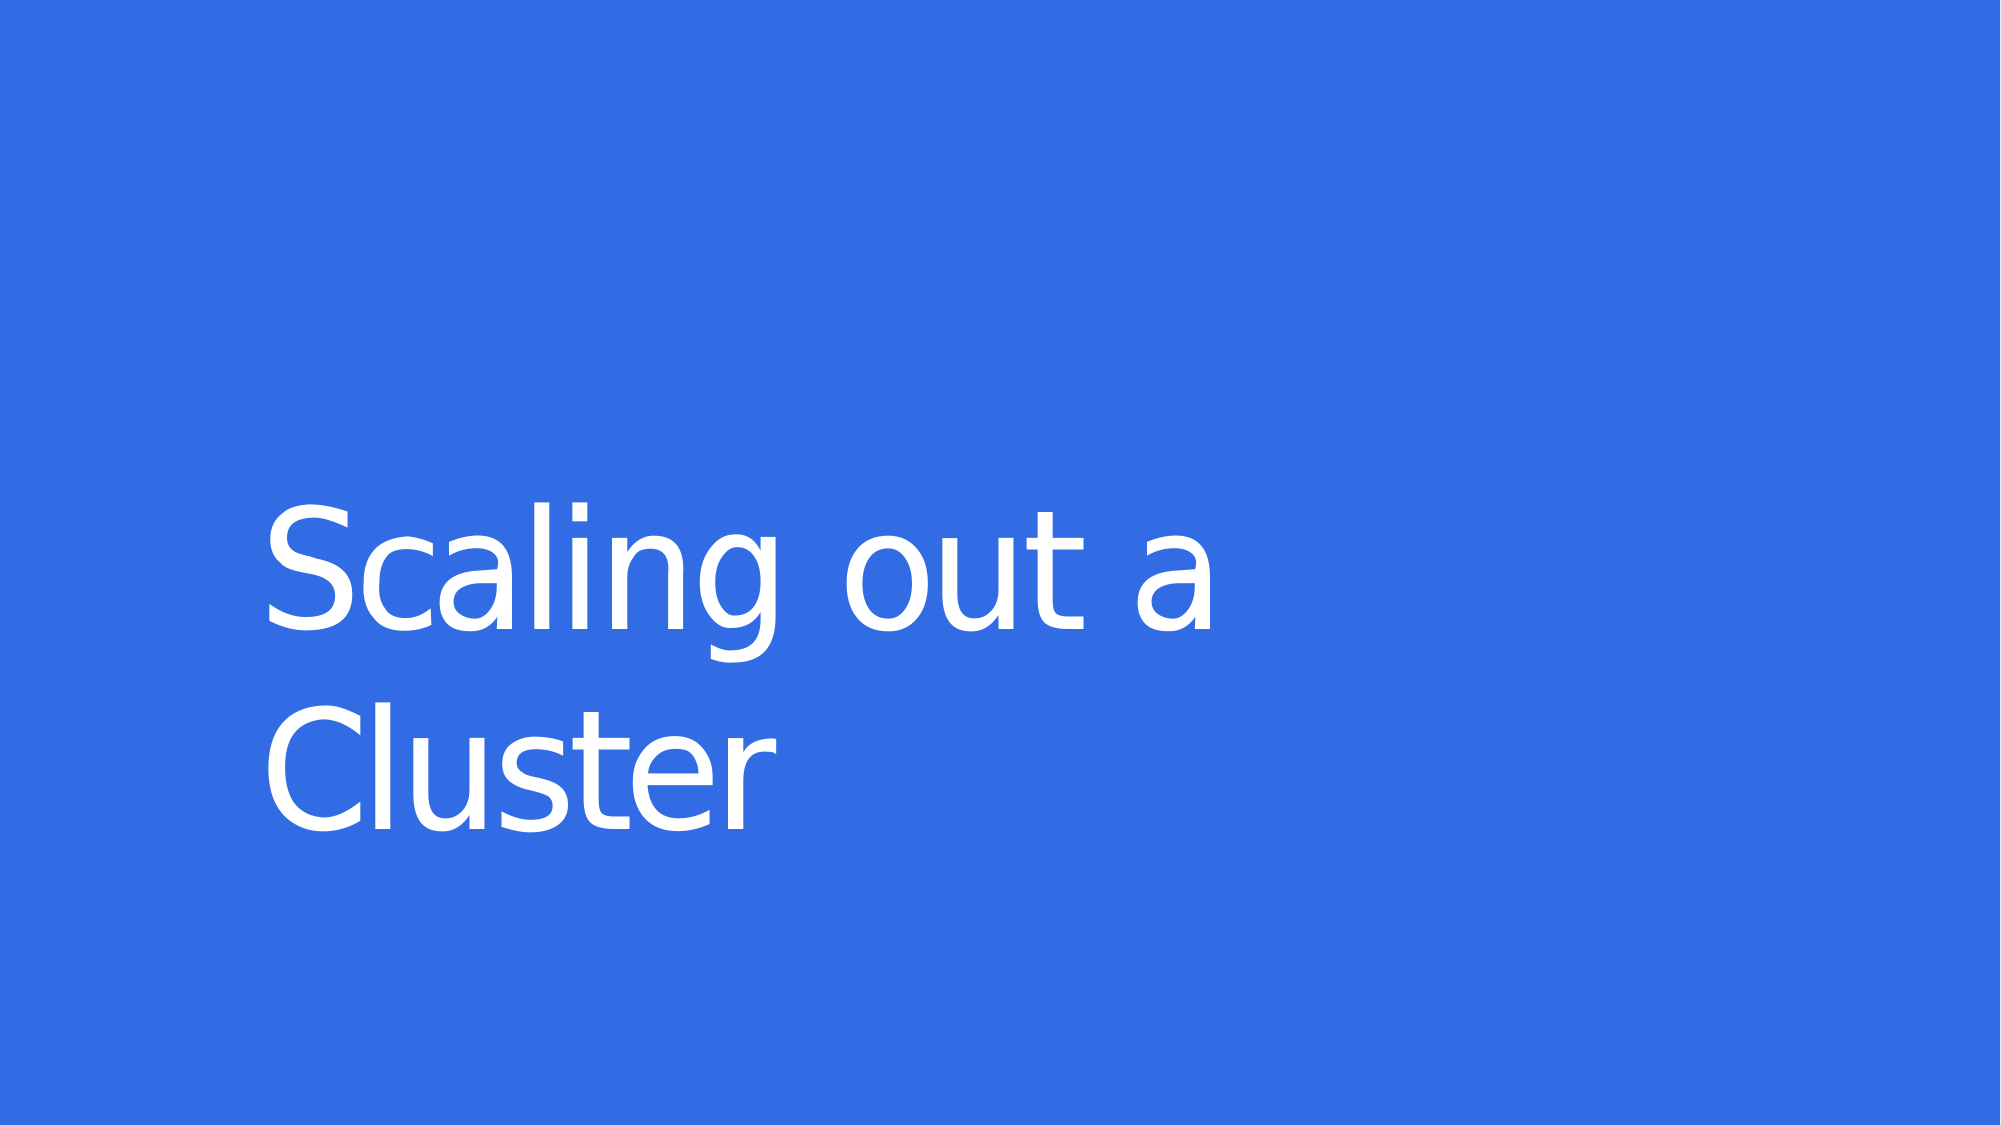

# Scaling out a Cluster
Copyright © Thinknyx Technologies LLP